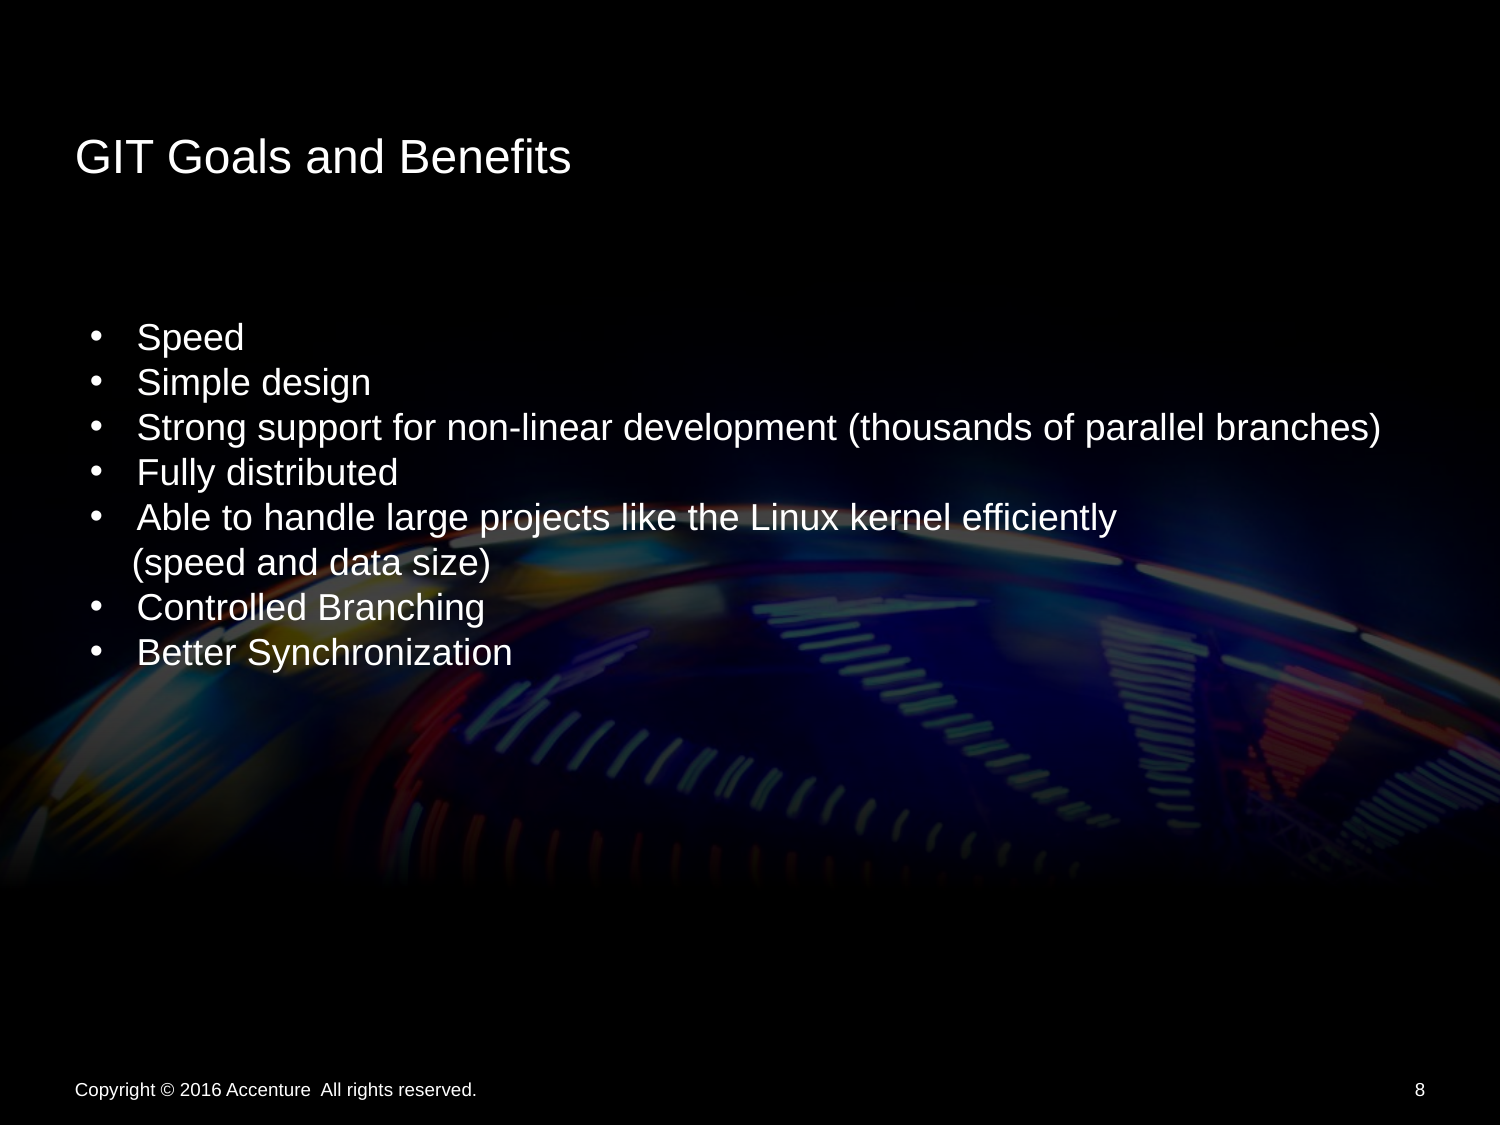

# GIT Goals and Benefits

Speed
Simple design
Strong support for non-linear development (thousands of parallel branches)
Fully distributed
Able to handle large projects like the Linux kernel efficiently
    (speed and data size)
Controlled Branching
Better Synchronization
Copyright © 2016 Accenture  All rights reserved.
8